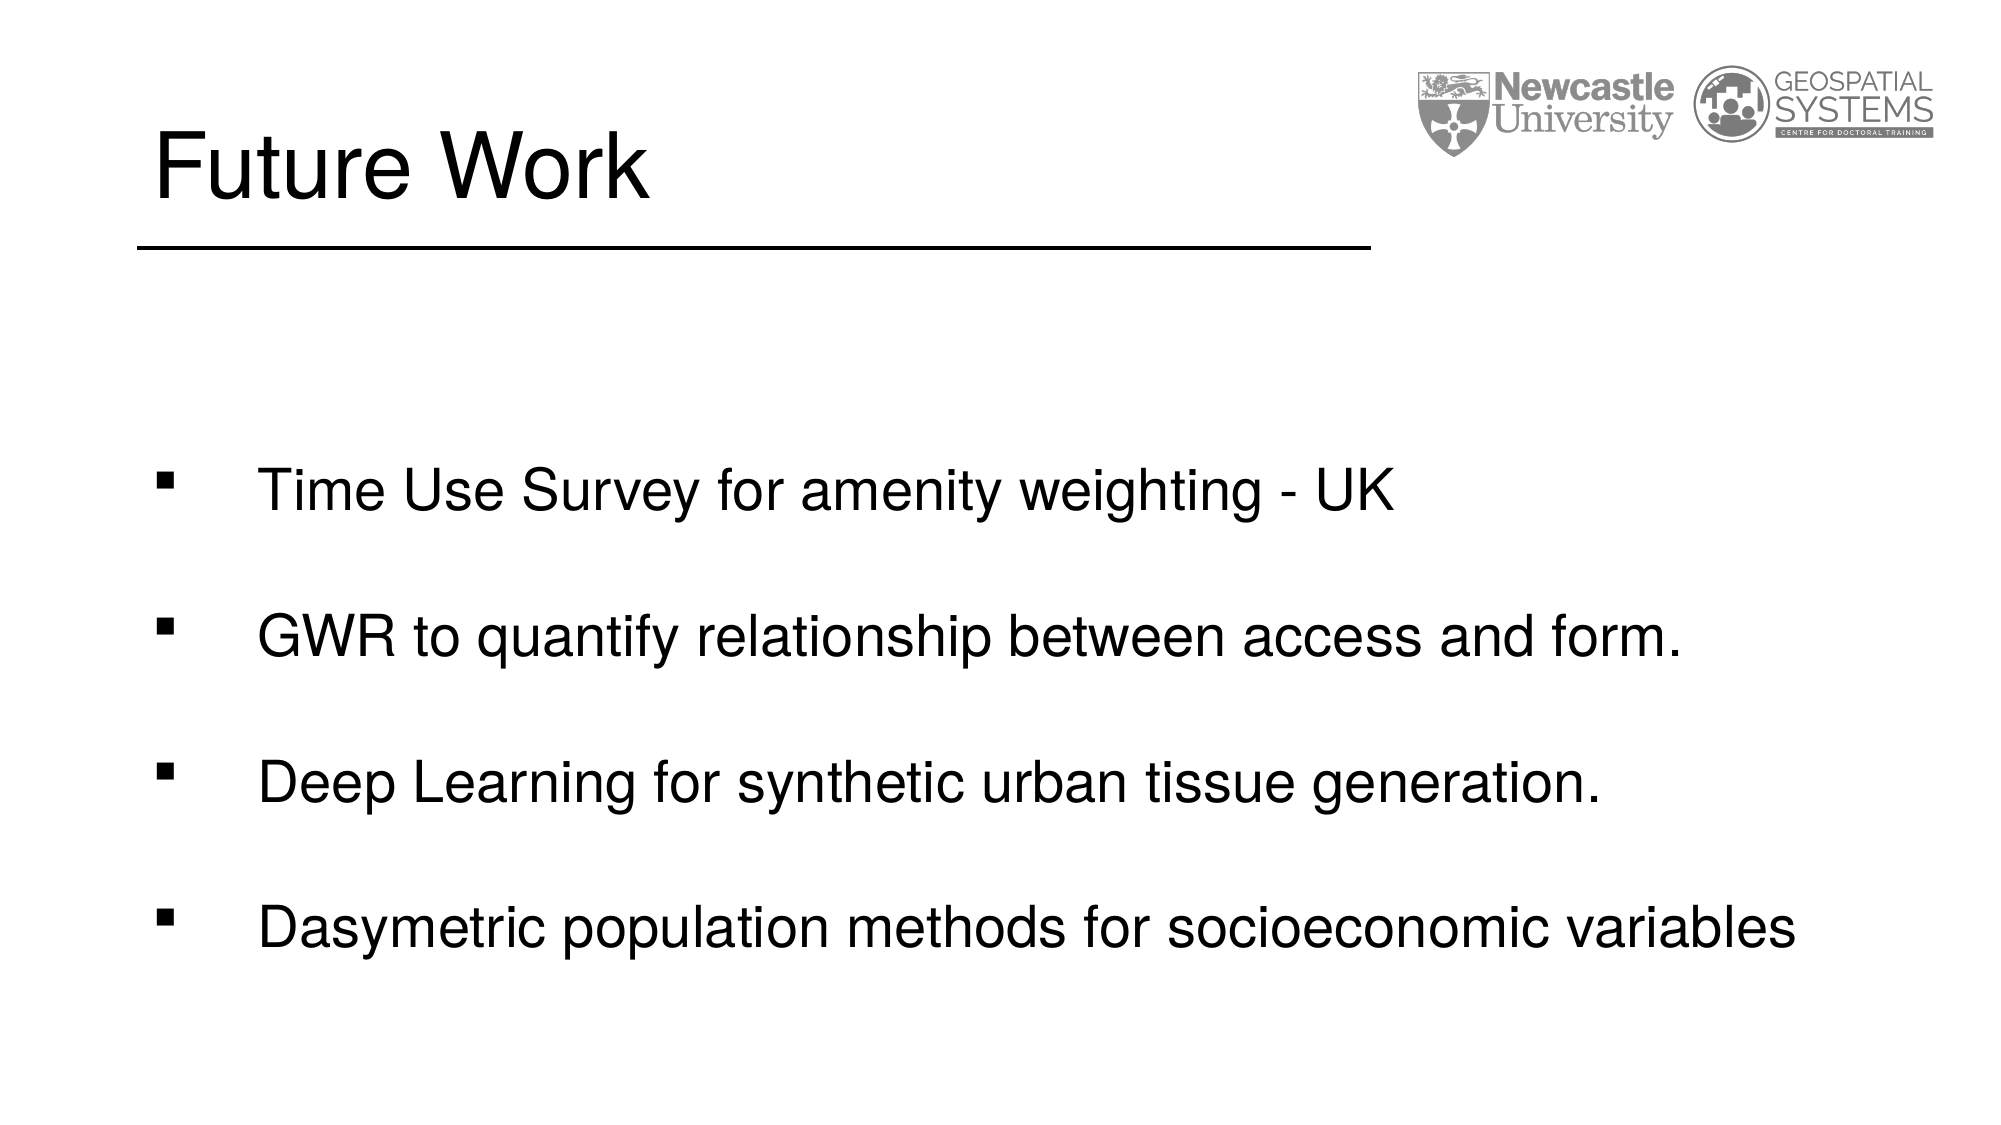

# Future Work

Time Use Survey for amenity weighting - UK
GWR to quantify relationship between access and form.
Deep Learning for synthetic urban tissue generation.
Dasymetric population methods for socioeconomic variables